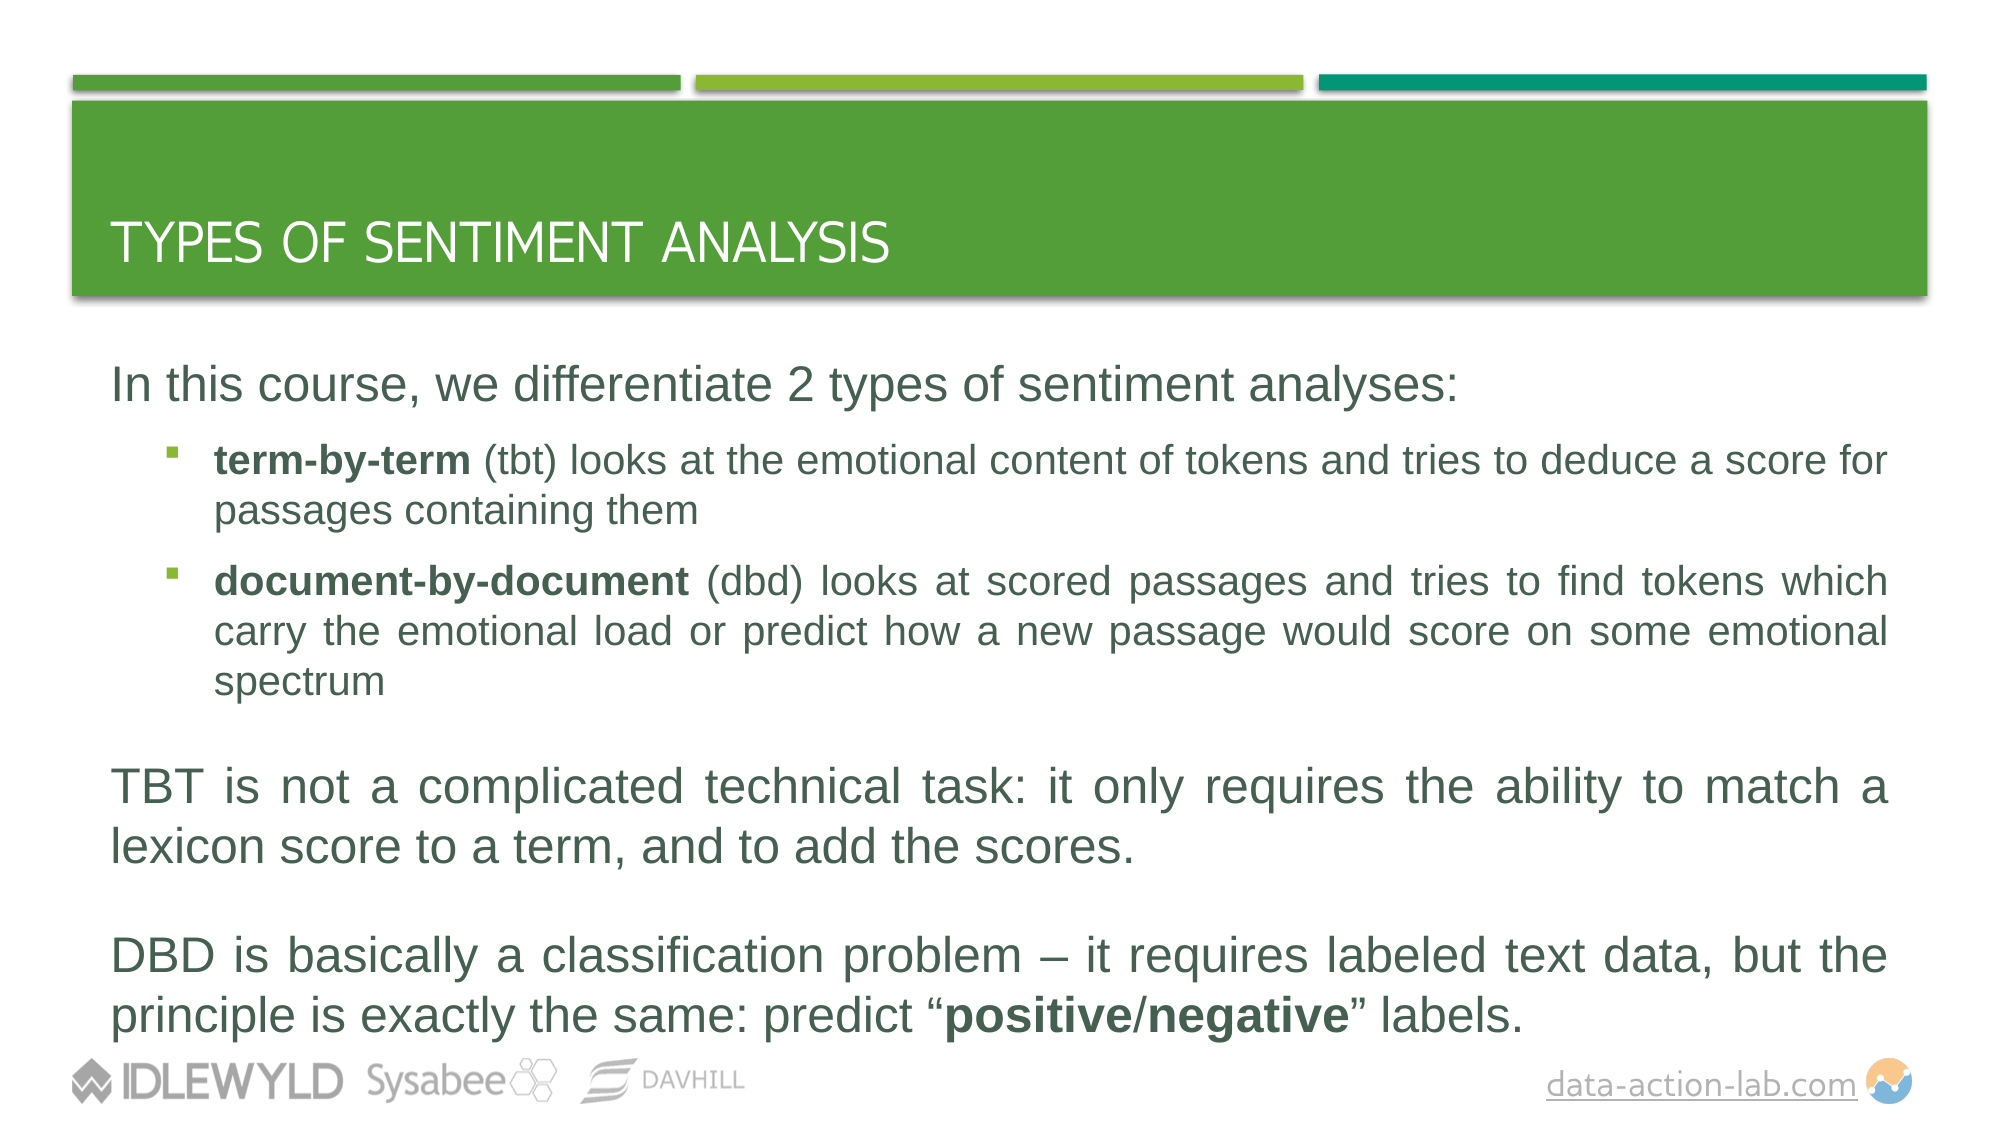

# Types OF SENTIMENT ANALYSIS
In this course, we differentiate 2 types of sentiment analyses:
term-by-term (tbt) looks at the emotional content of tokens and tries to deduce a score for passages containing them
document-by-document (dbd) looks at scored passages and tries to find tokens which carry the emotional load or predict how a new passage would score on some emotional spectrum

TBT is not a complicated technical task: it only requires the ability to match a lexicon score to a term, and to add the scores.

DBD is basically a classification problem – it requires labeled text data, but the principle is exactly the same: predict “positive/negative” labels.